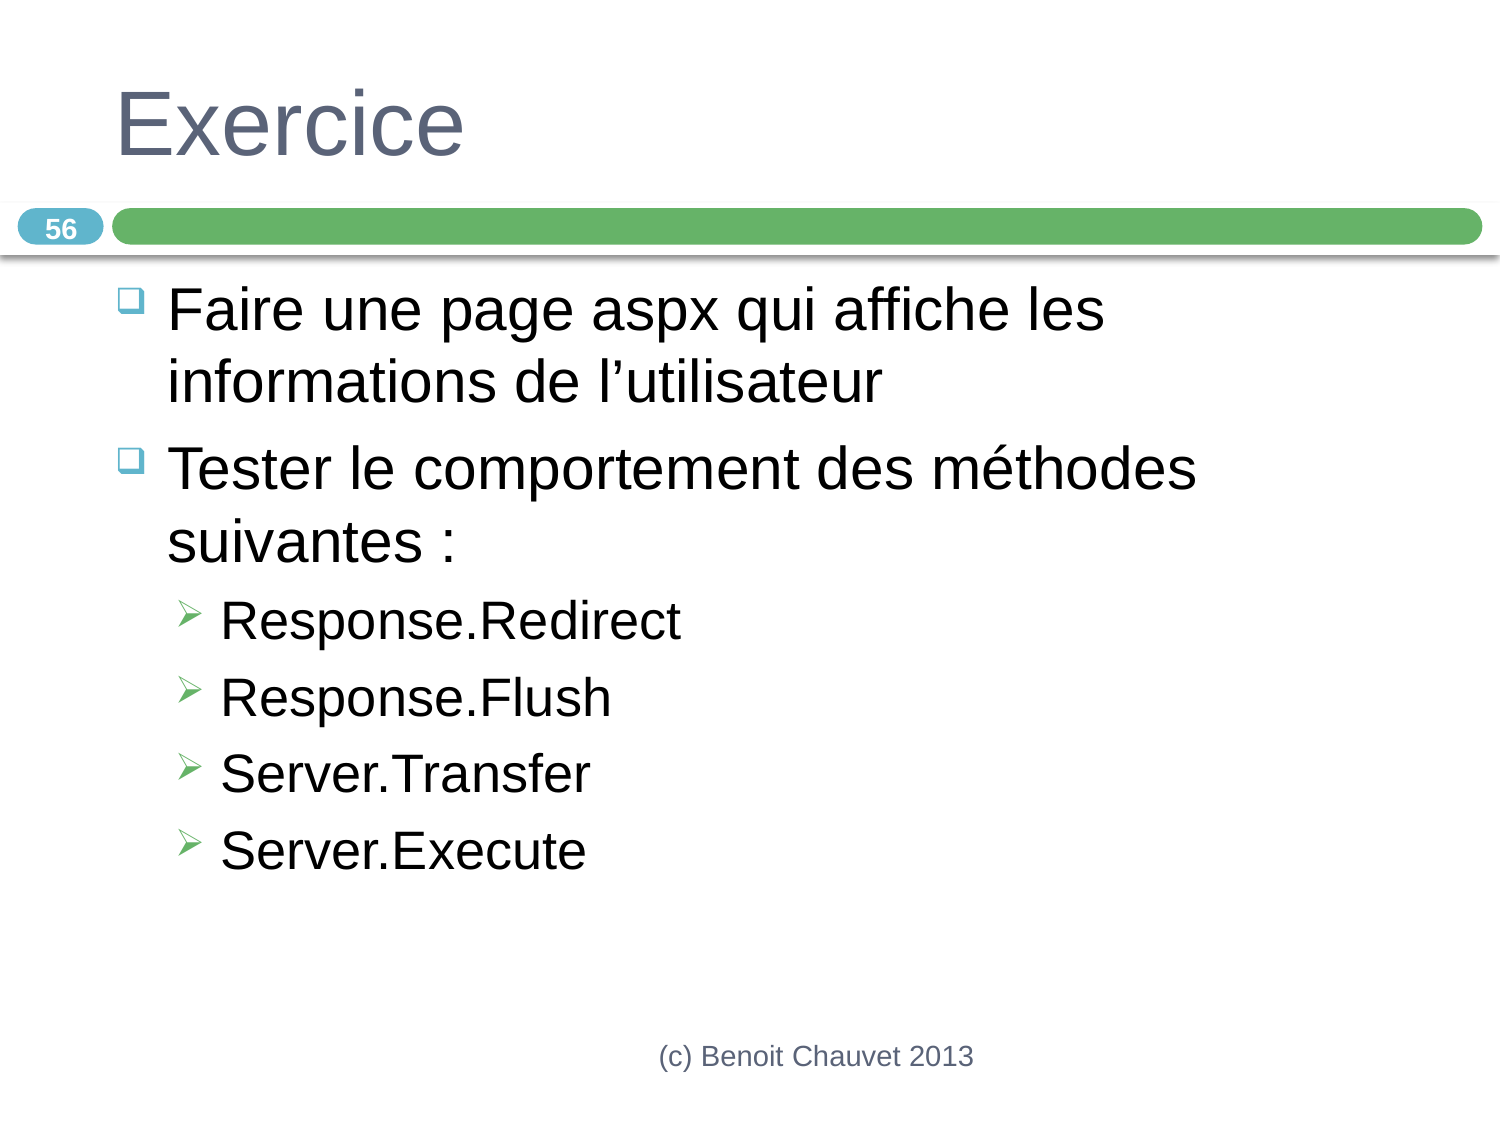

# Exercice
56
Faire une page aspx qui affiche les informations de l’utilisateur
Tester le comportement des méthodes suivantes :
Response.Redirect
Response.Flush
Server.Transfer
Server.Execute

(c) Benoit Chauvet 2013